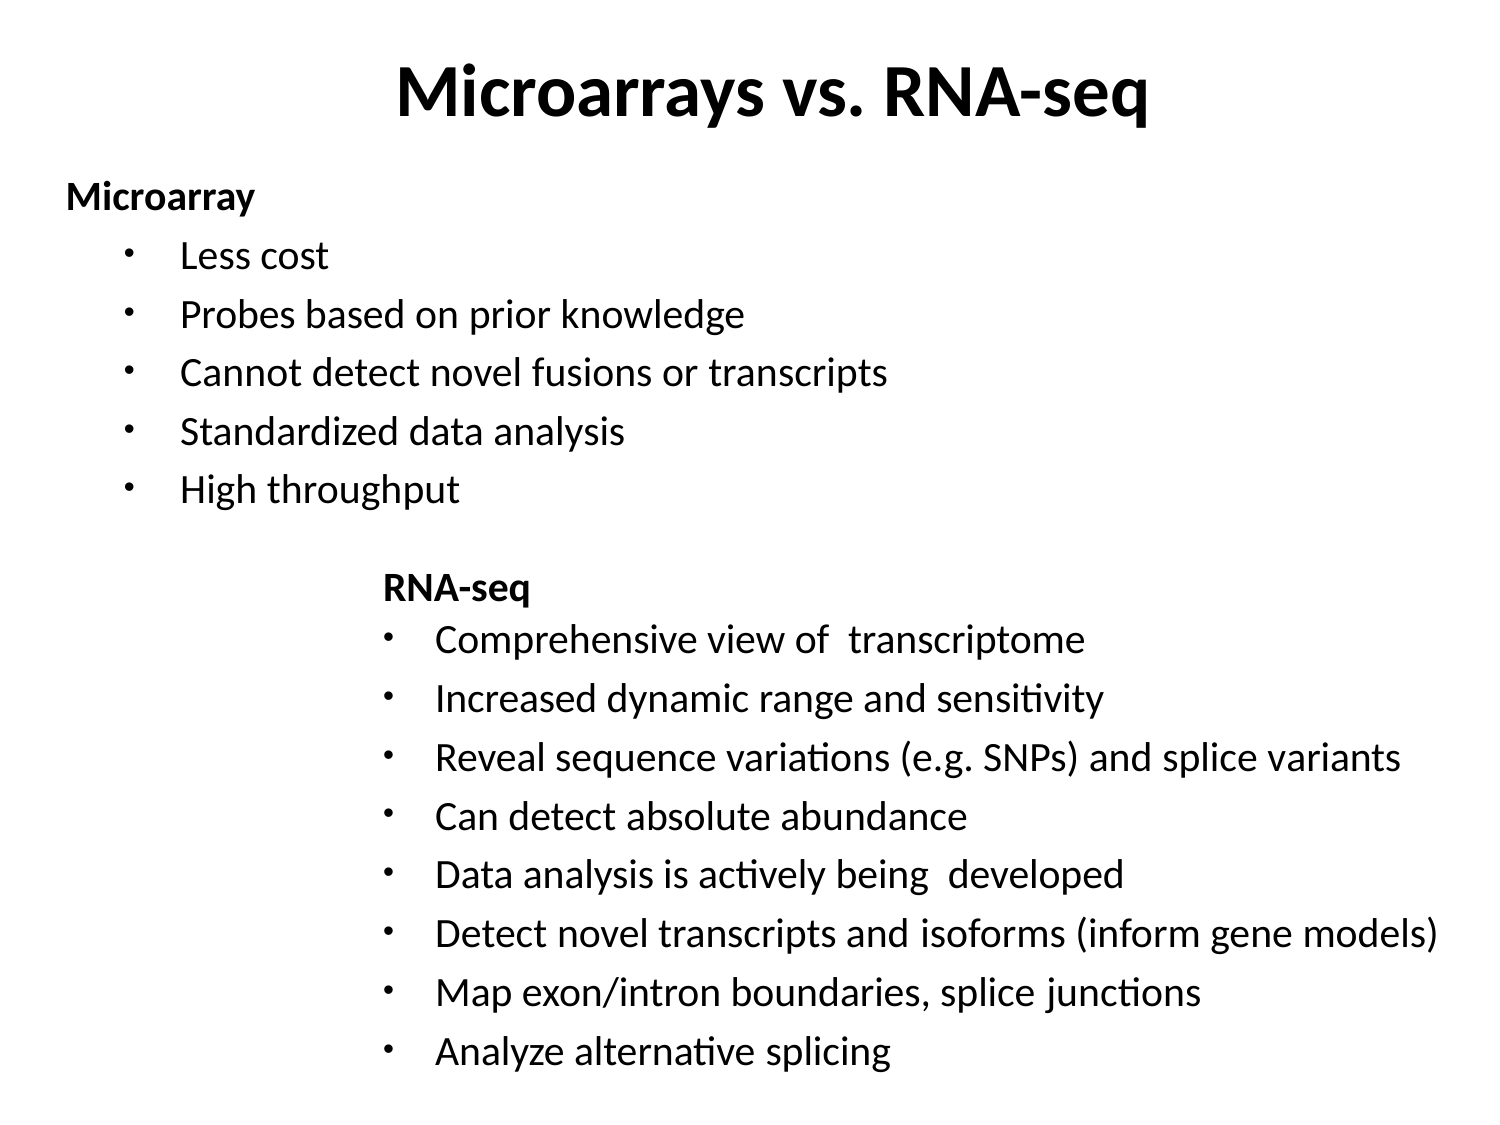

Microarrays vs. RNA-seq

Microarray
Less cost
Probes based on prior knowledge
Cannot detect novel fusions or transcripts
Standardized data analysis
High throughput
RNA-seq
Comprehensive view of  transcriptome
Increased dynamic range and sensitivity
Reveal sequence variations (e.g. SNPs) and splice variants
Can detect absolute abundance
Data analysis is actively being  developed
Detect novel transcripts and isoforms (inform gene models)
Map exon/intron boundaries, splice junctions
Analyze alternative splicing